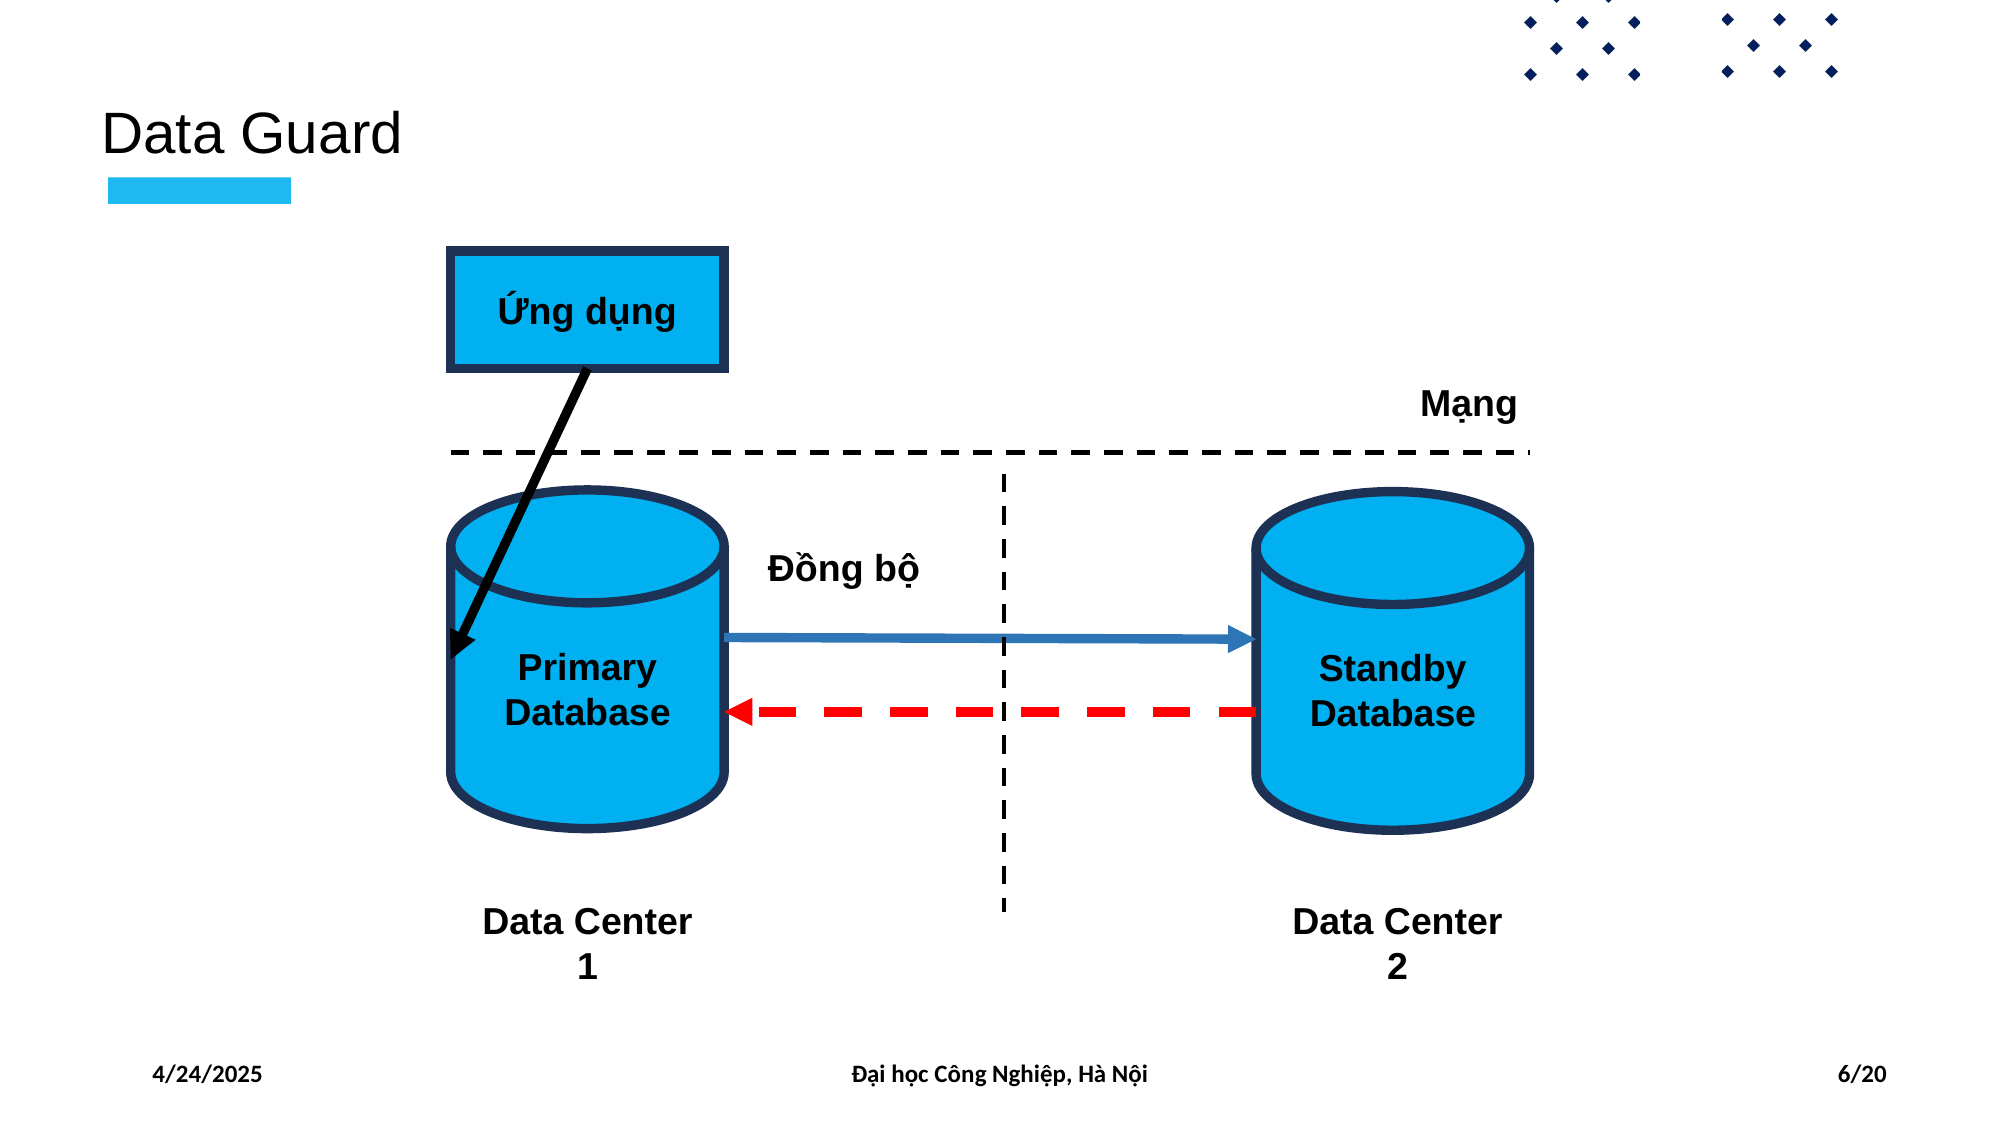

Data Guard

Ứng dụng
Mạng
Primary Database
Standby Database
Đồng bộ
Data Center 1
Data Center 2
4/24/2025
Đại học Công Nghiệp, Hà Nội
6/20